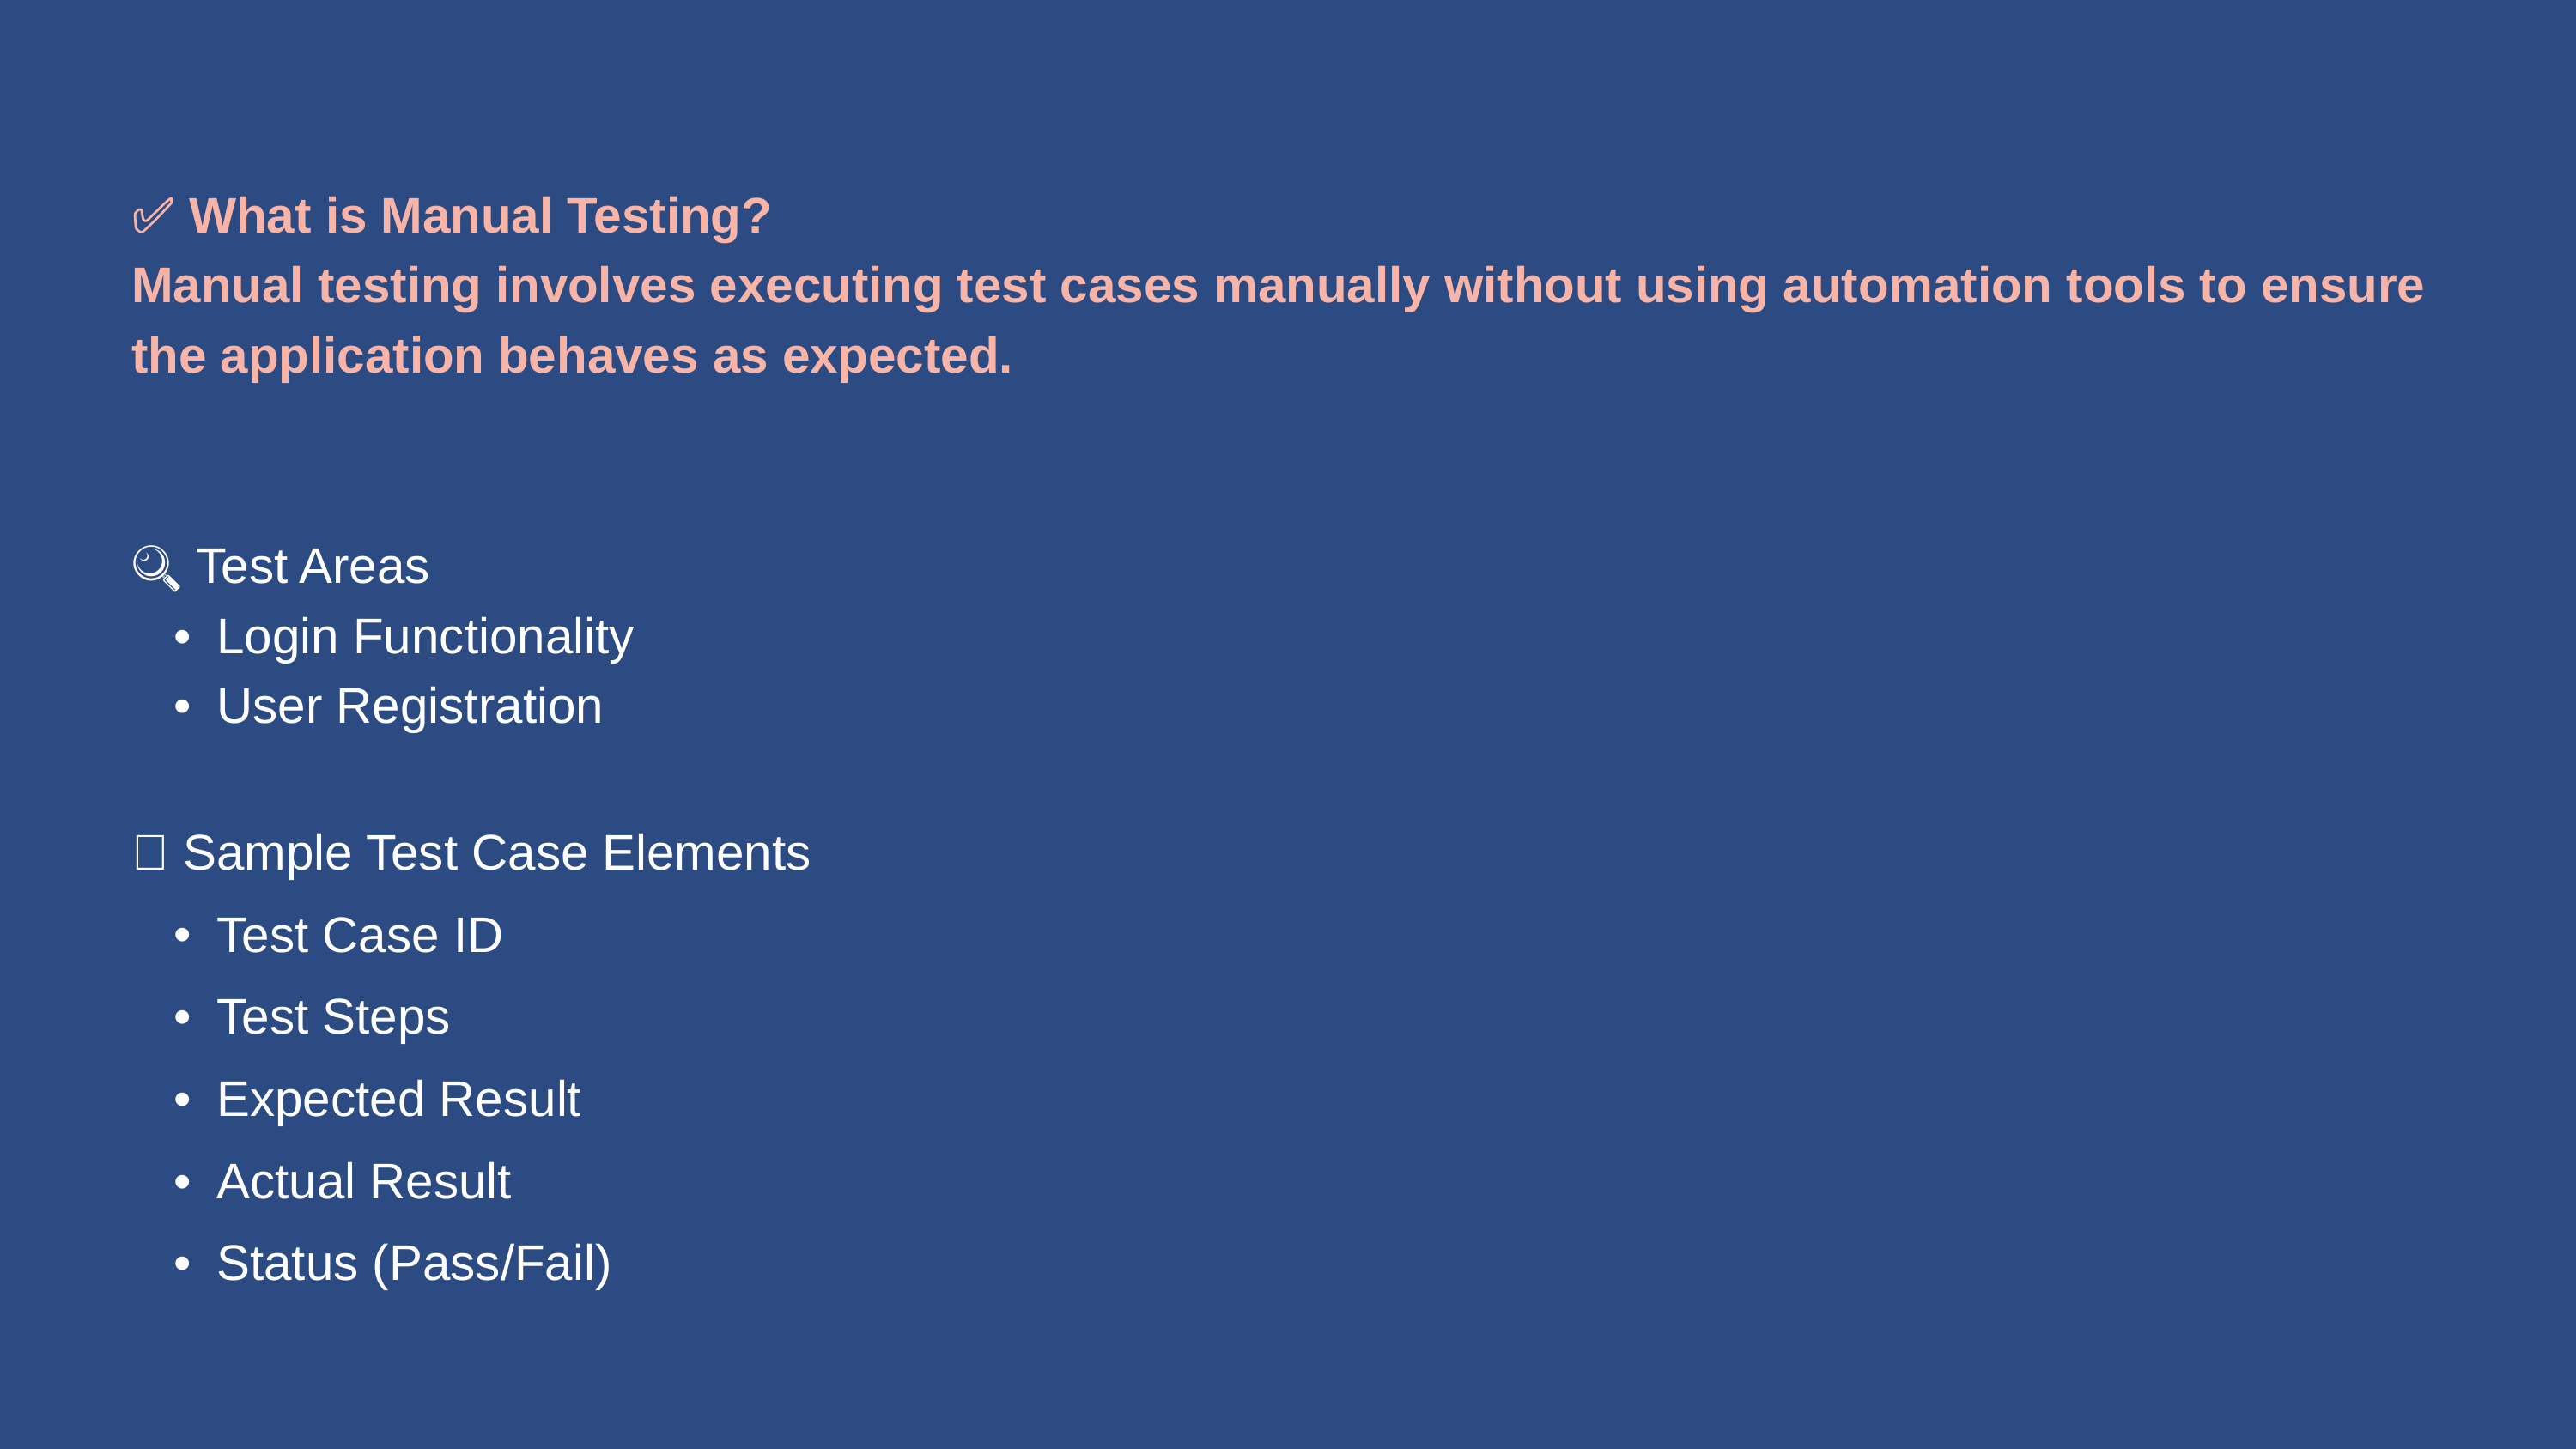

| ✅ What is Manual Testing? Manual testing involves executing test cases manually without using automation tools to ensure the application behaves as expected. |
| --- |
| 🔍 Test Areas Login Functionality User Registration |
| 🧪 Sample Test Case Elements Test Case ID Test Steps Expected Result Actual Result Status (Pass/Fail) |
|  |